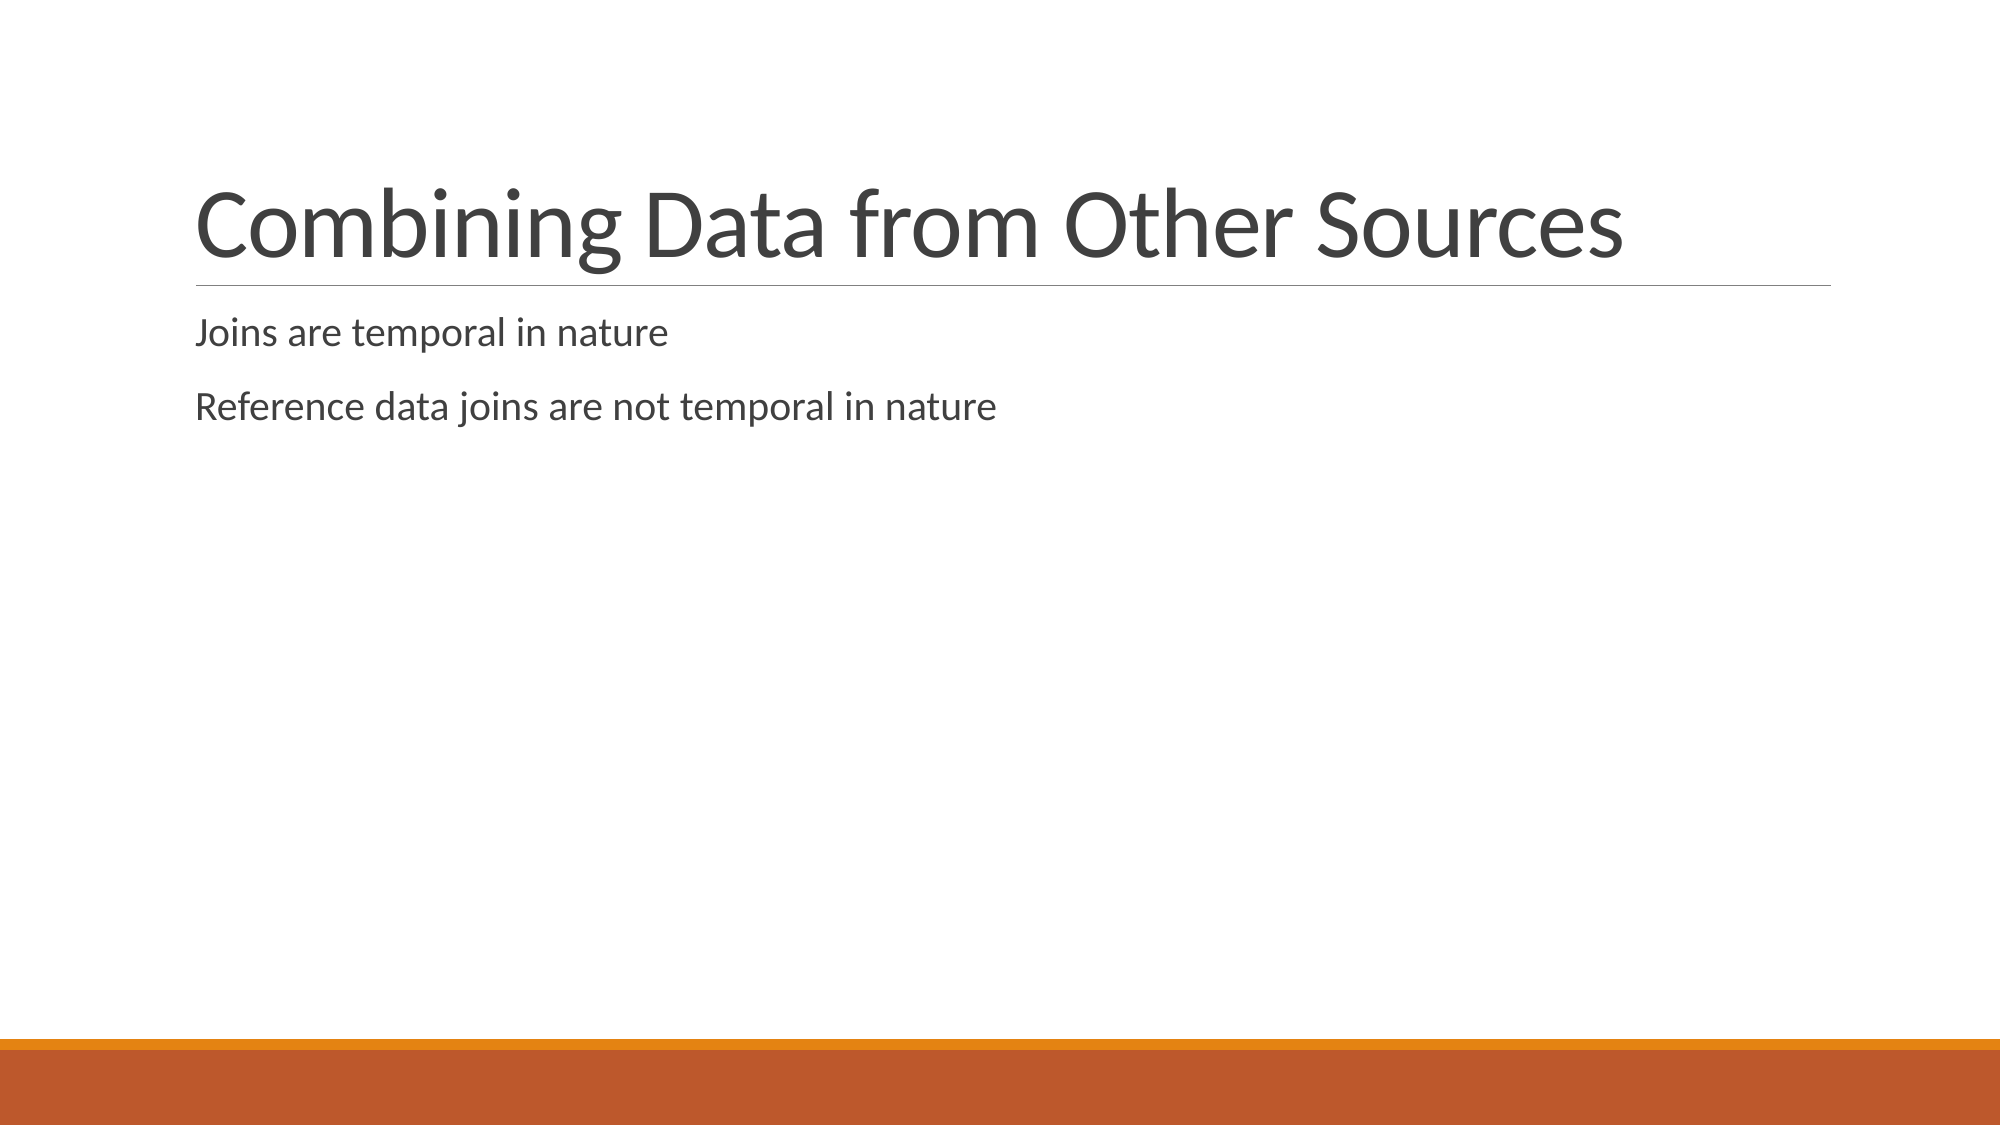

# Combining Data from Other Sources
Joins are temporal in nature
Reference data joins are not temporal in nature